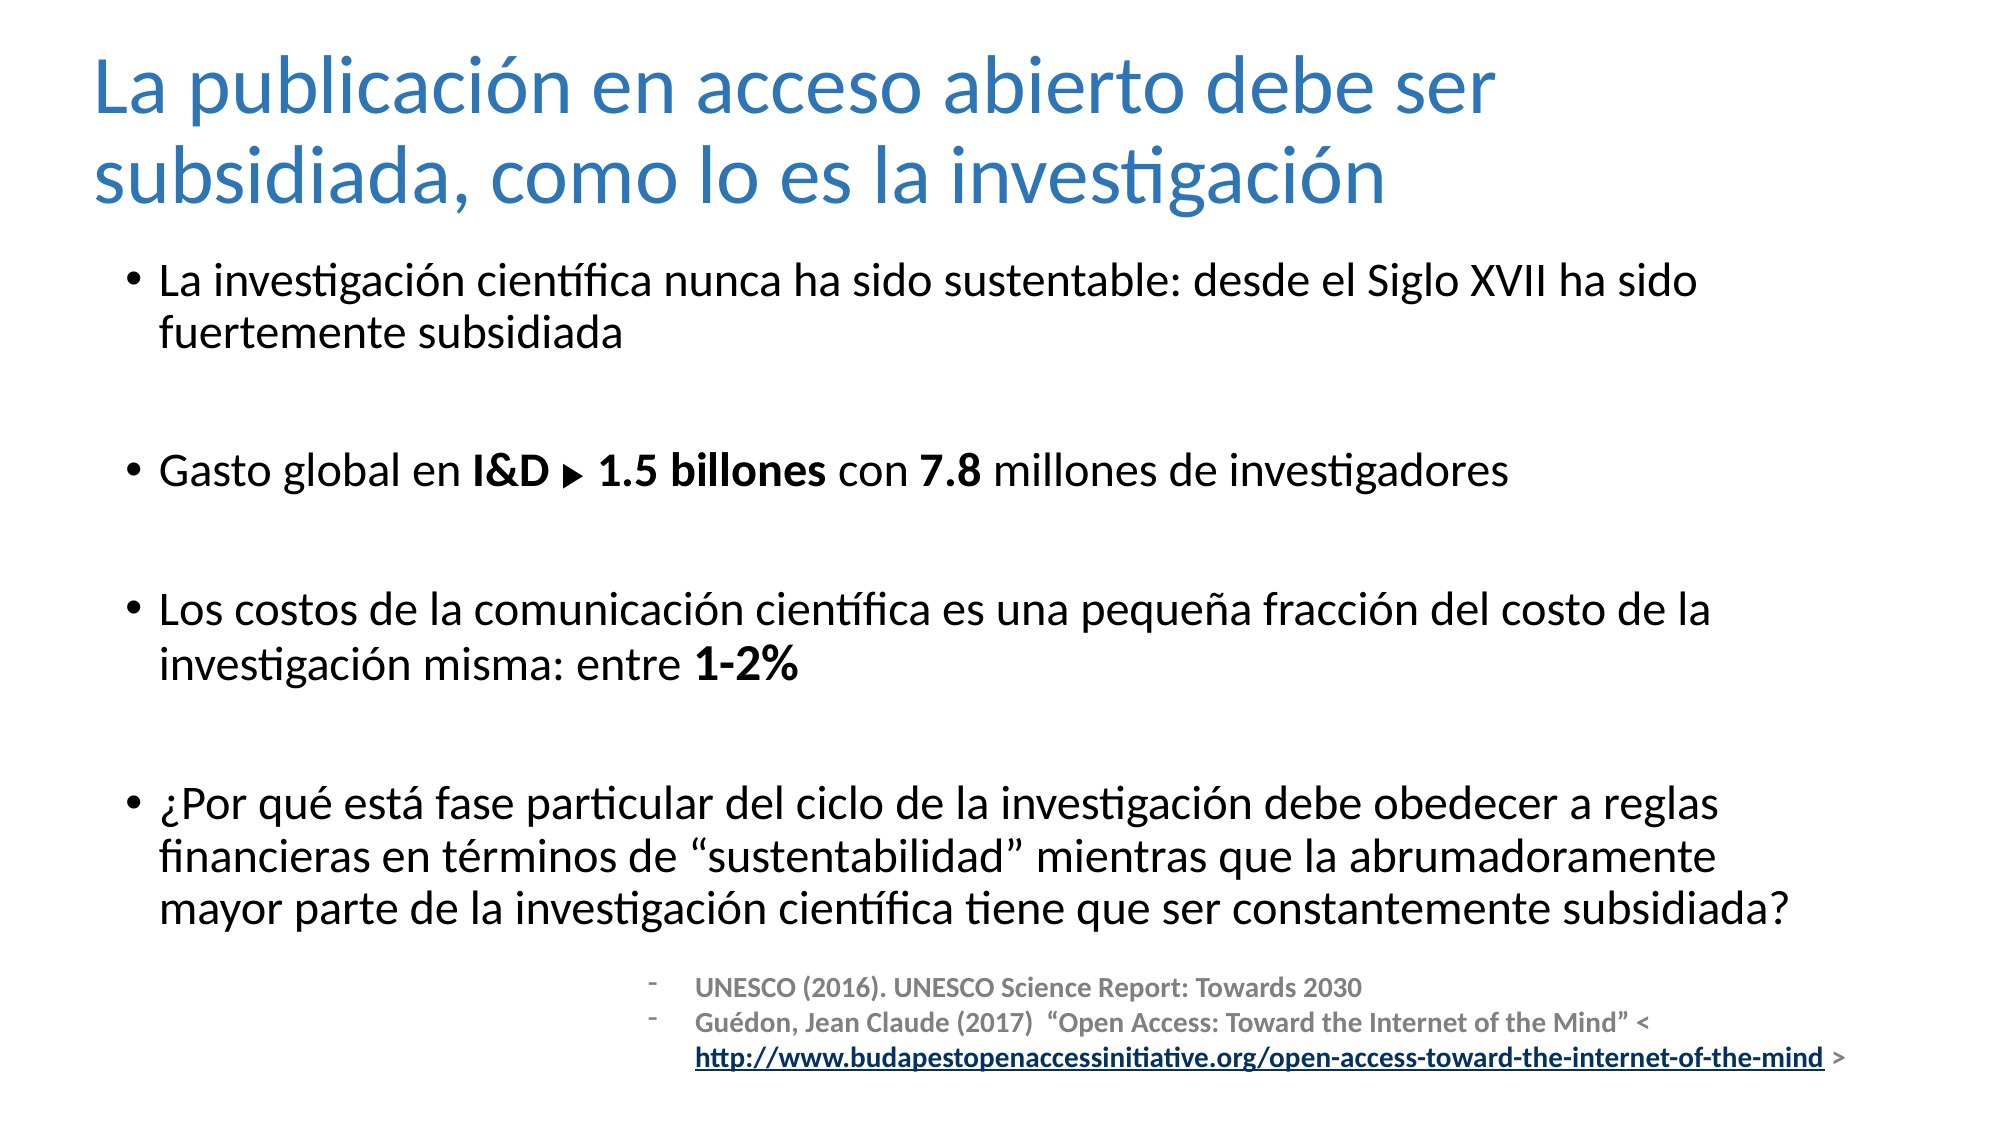

# La publicación en acceso abierto debe ser subsidiada, como lo es la investigación
La investigación científica nunca ha sido sustentable: desde el Siglo XVII ha sido fuertemente subsidiada

Gasto global en I&D ▶ 1.5 billones con 7.8 millones de investigadores

Los costos de la comunicación científica es una pequeña fracción del costo de la investigación misma: entre 1-2%

¿Por qué está fase particular del ciclo de la investigación debe obedecer a reglas financieras en términos de “sustentabilidad” mientras que la abrumadoramente mayor parte de la investigación científica tiene que ser constantemente subsidiada?

UNESCO (2016). UNESCO Science Report: Towards 2030
Guédon, Jean Claude (2017)  “Open Access: Toward the Internet of the Mind” < http://www.budapestopenaccessinitiative.org/open-access-toward-the-internet-of-the-mind >